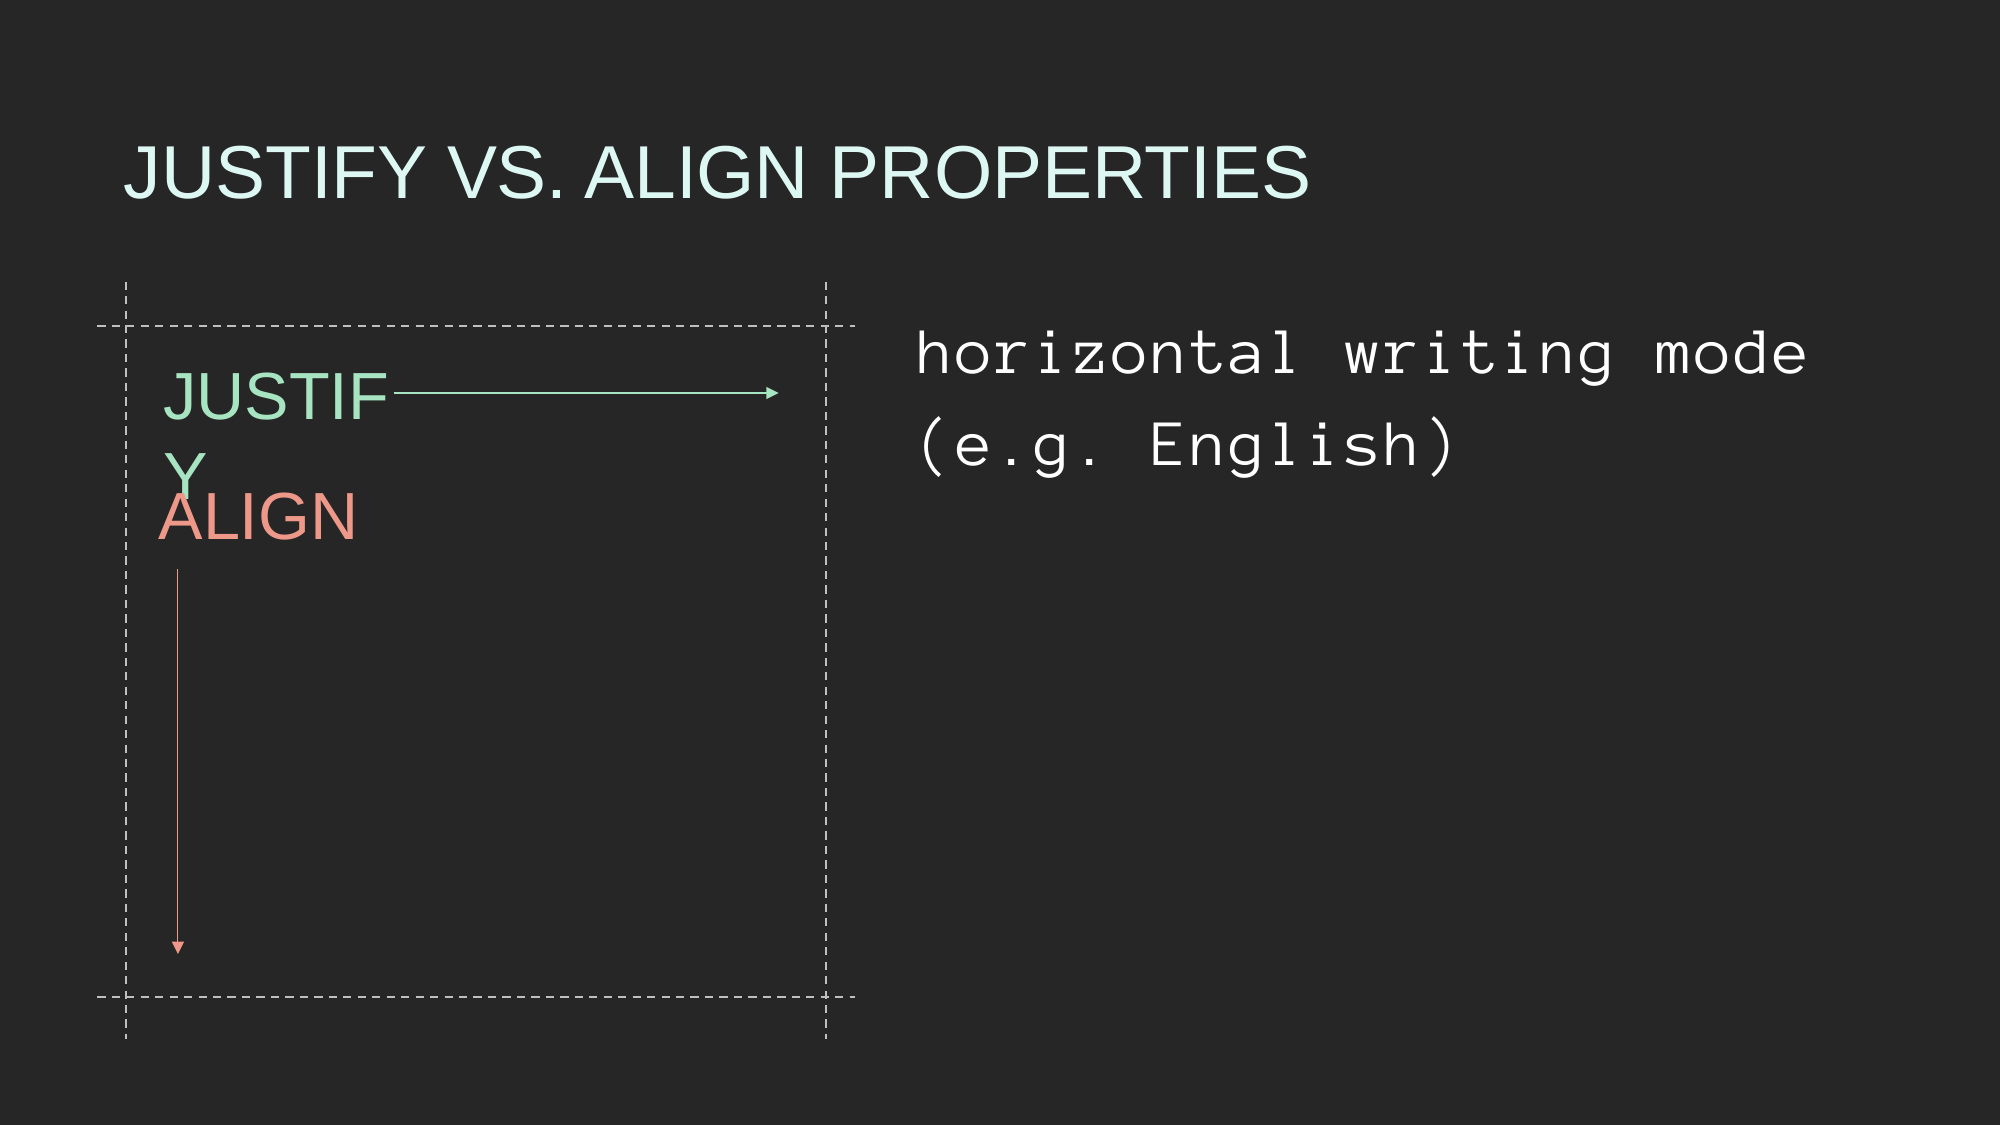

JUSTIFY VS. ALIGN PROPERTIES
horizontal writing mode (e.g. English)
JUSTIFY
ALIGN